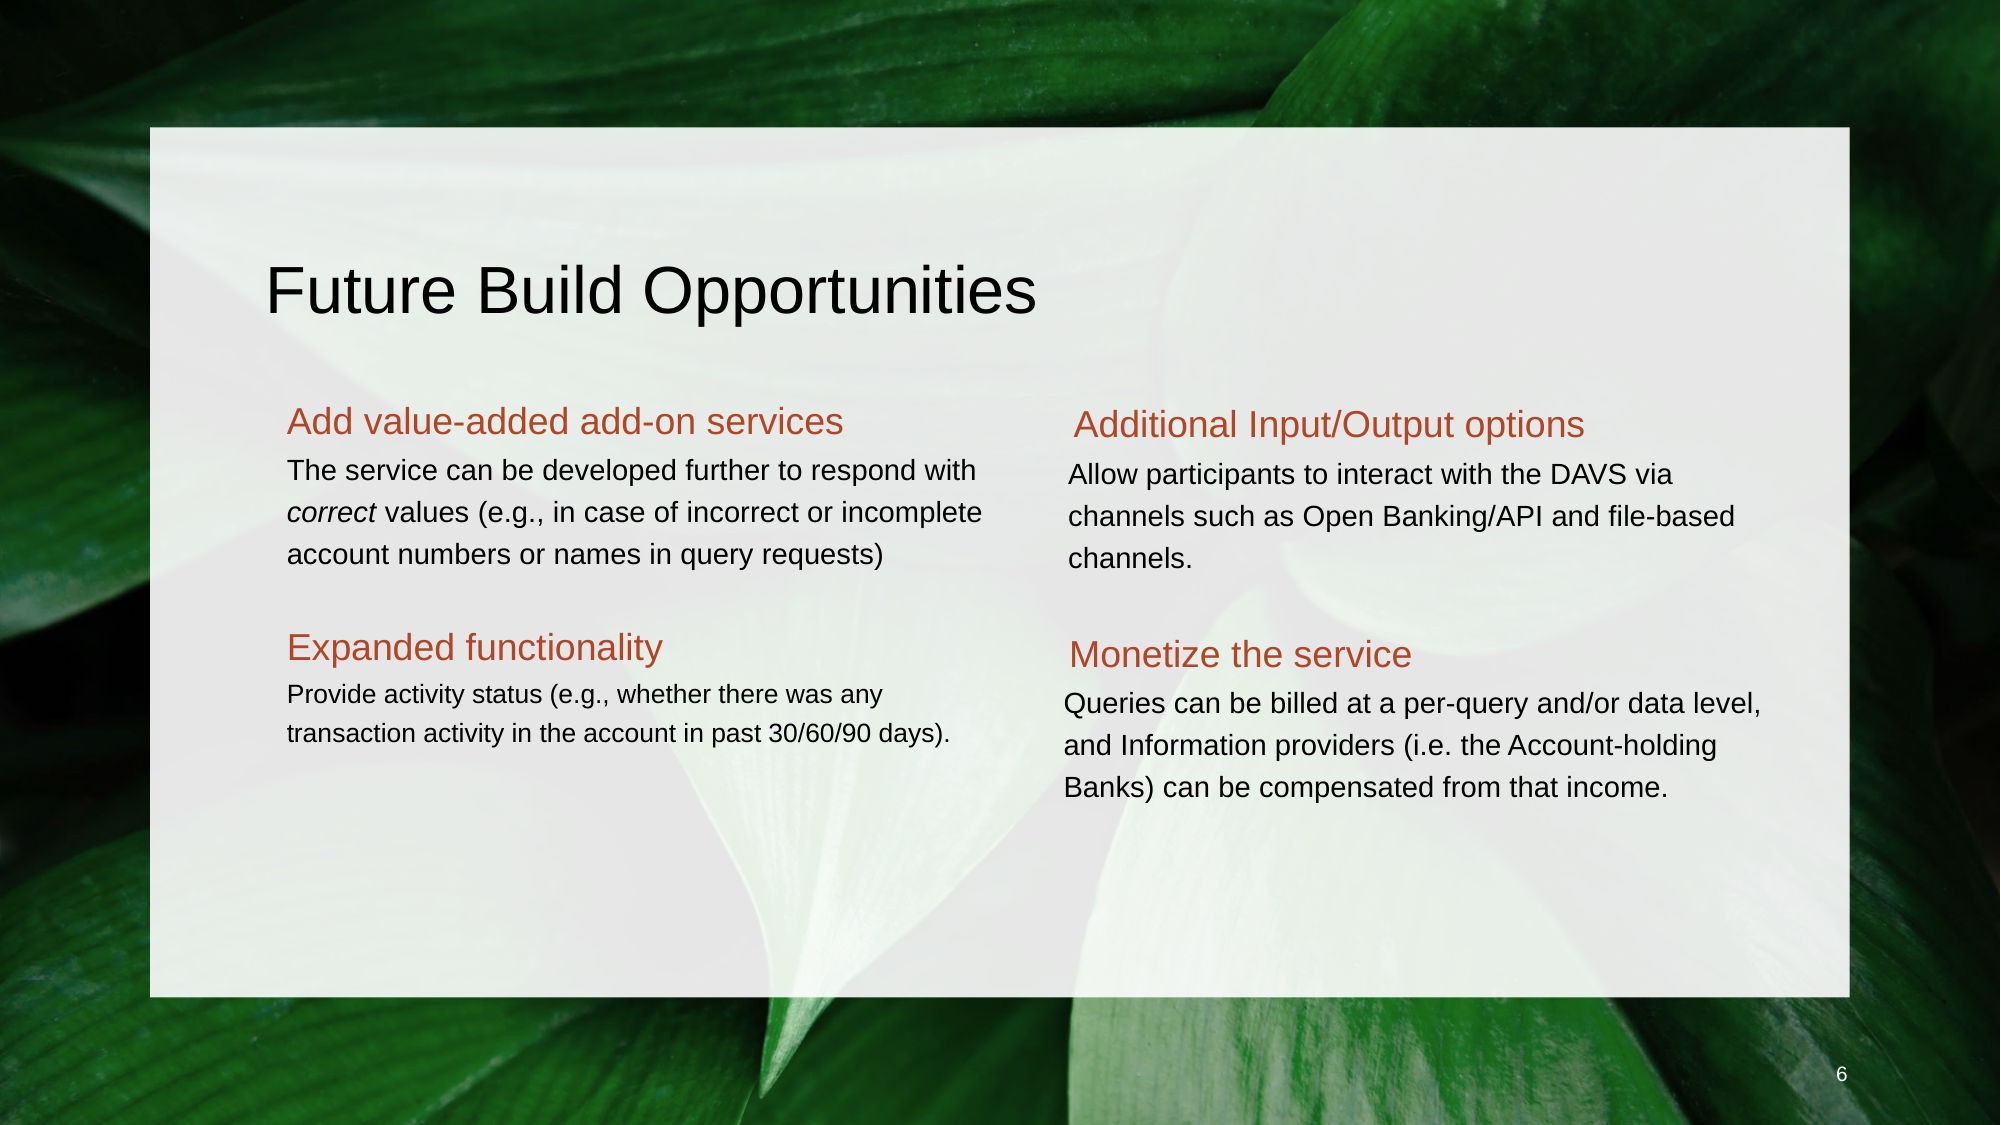

# Future Build Opportunities
Add value-added add-on services
Additional Input/Output options
The service can be developed further to respond with correct values (e.g., in case of incorrect or incomplete account numbers or names in query requests)
Allow participants to interact with the DAVS via channels such as Open Banking/API and file-based channels.
Expanded functionality
Monetize the service
Provide activity status (e.g., whether there was any transaction activity in the account in past 30/60/90 days).
Queries can be billed at a per-query and/or data level, and Information providers (i.e. the Account-holding Banks) can be compensated from that income.
6